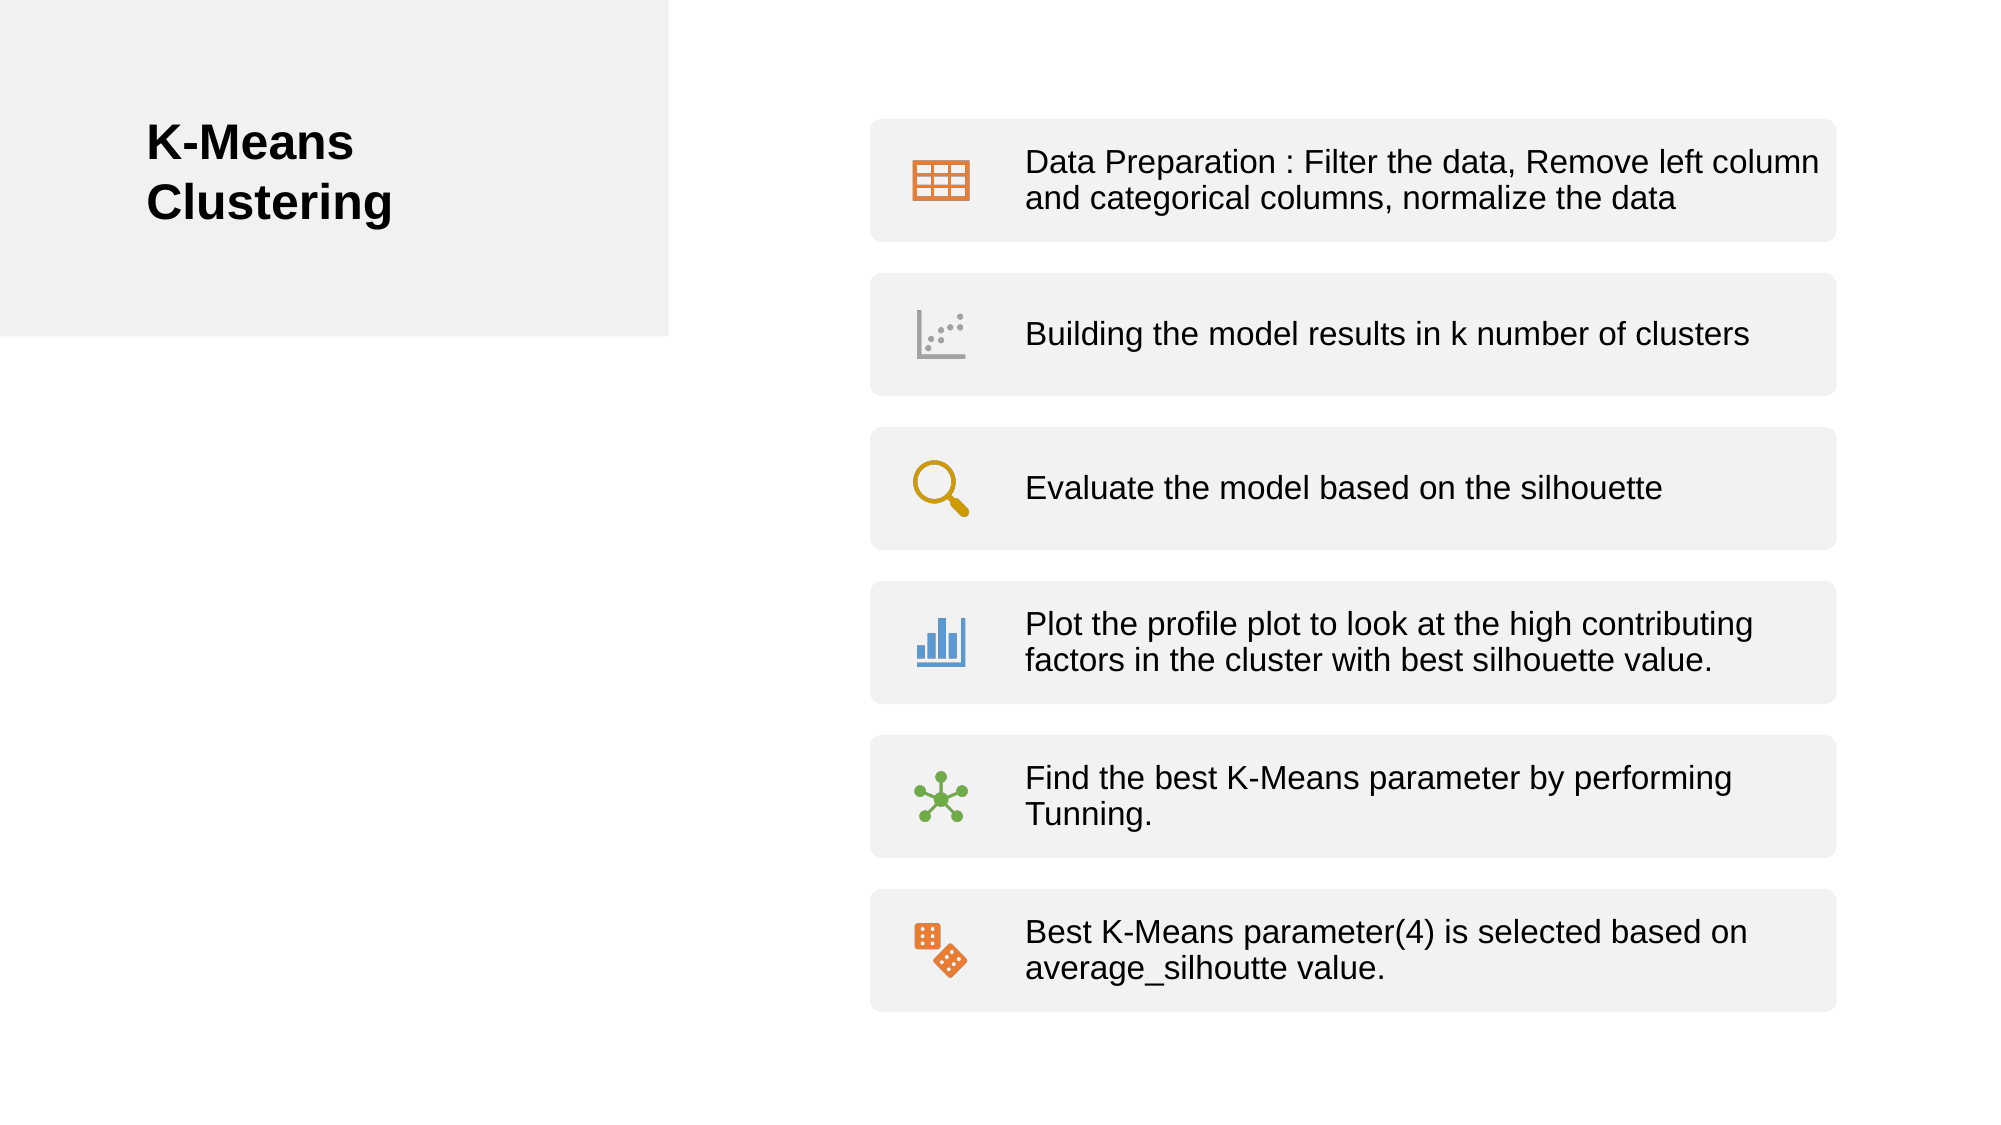

# K-Means Clustering
Data Preparation : Filter the data, Remove left column and categorical columns, normalize the data
Building the model results in k number of clusters
Evaluate the model based on the silhouette
Plot the profile plot to look at the high contributing factors in the cluster with best silhouette value.
Find the best K-Means parameter by performing Tunning.
Best K-Means parameter(4) is selected based on average_silhoutte value.